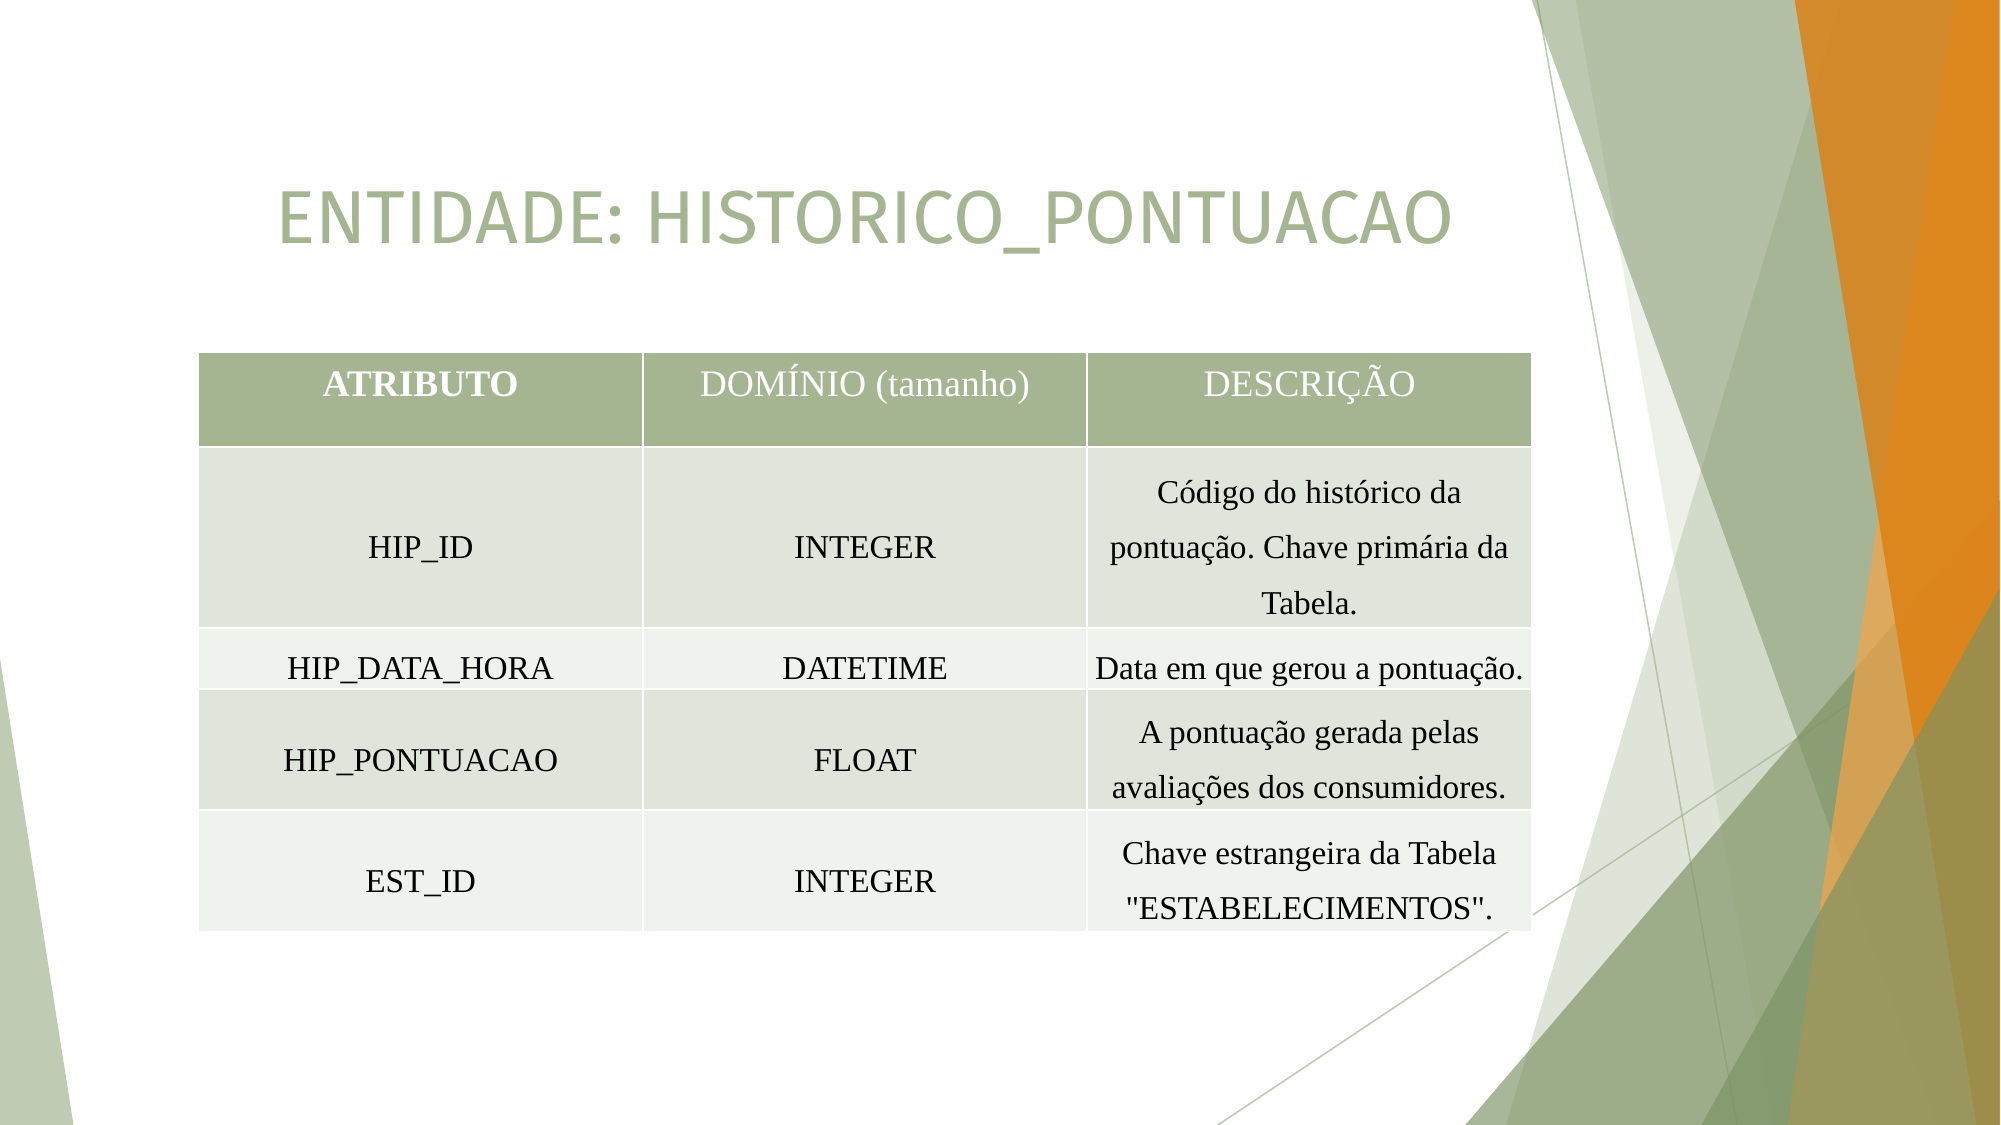

# ENTIDADE: HISTORICO_PONTUACAO
| ATRIBUTO | DOMÍNIO (tamanho) | DESCRIÇÃO |
| --- | --- | --- |
| HIP\_ID | INTEGER | Código do histórico da pontuação. Chave primária da Tabela. |
| HIP\_DATA\_HORA | DATETIME | Data em que gerou a pontuação. |
| HIP\_PONTUACAO | FLOAT | A pontuação gerada pelas avaliações dos consumidores. |
| EST\_ID | INTEGER | Chave estrangeira da Tabela "ESTABELECIMENTOS". |